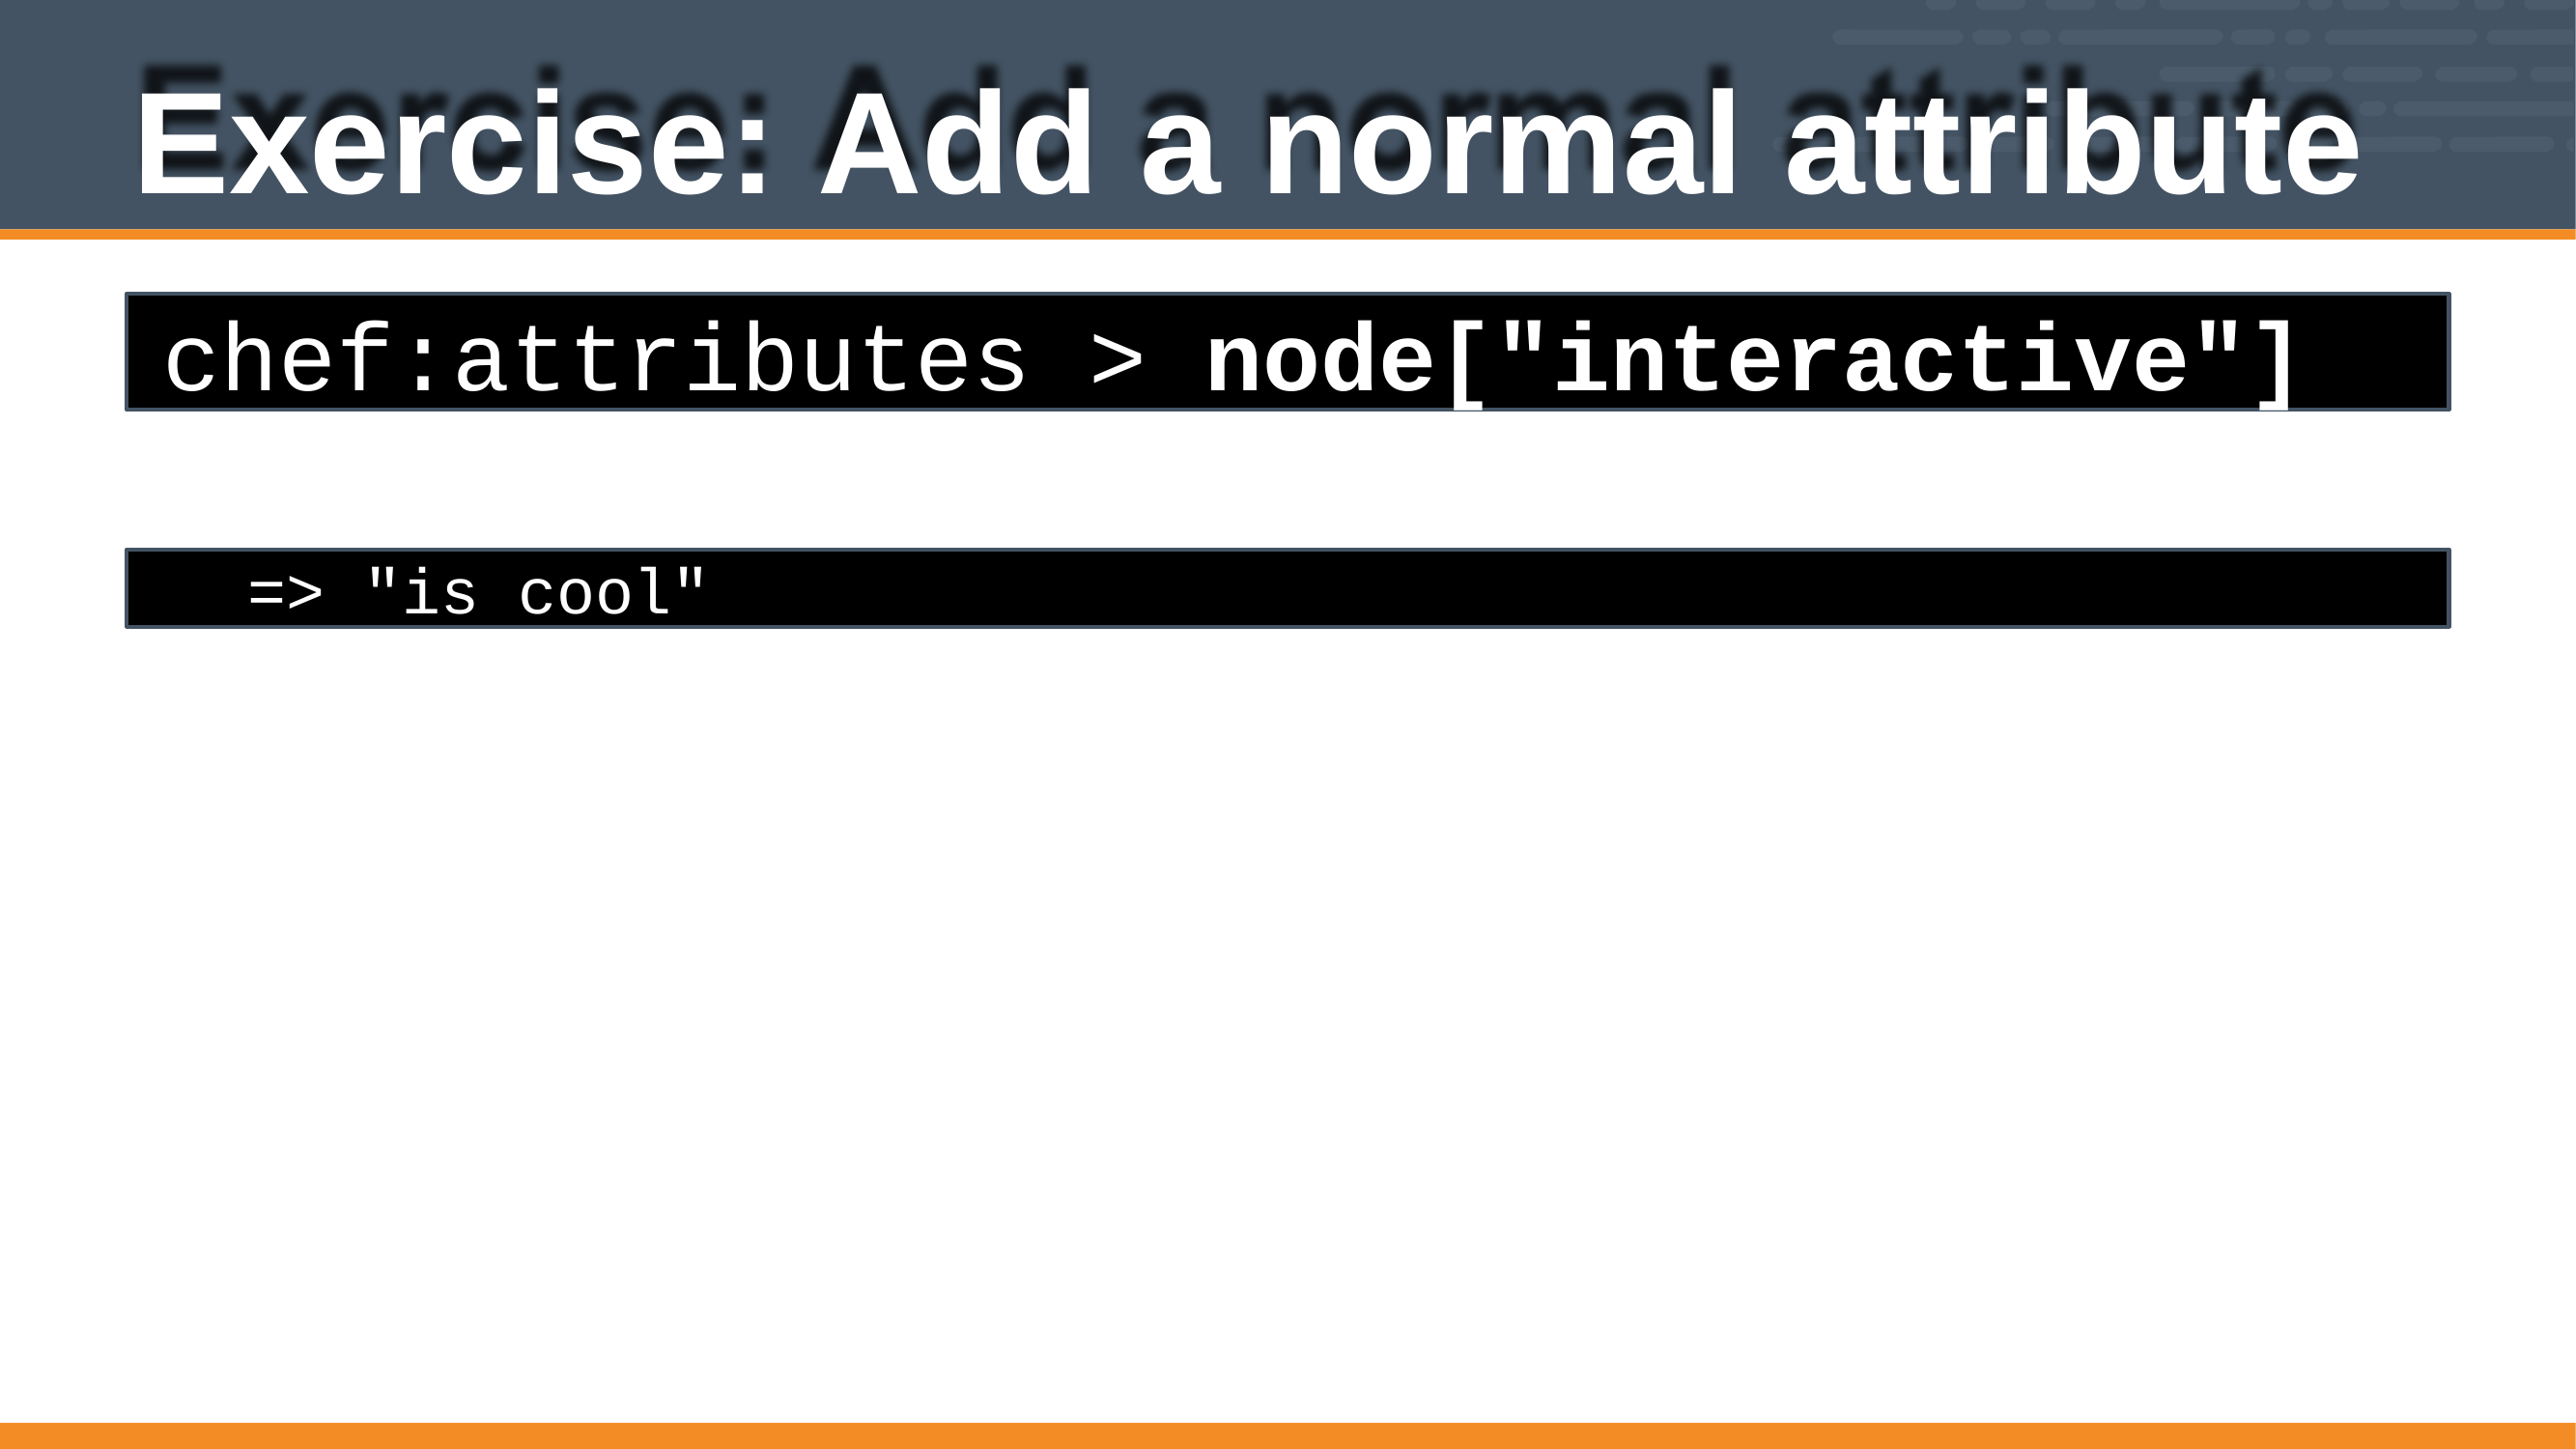

# Exercise: Add a normal attribute

chef:attributes > node["interactive"]
=> "is cool"